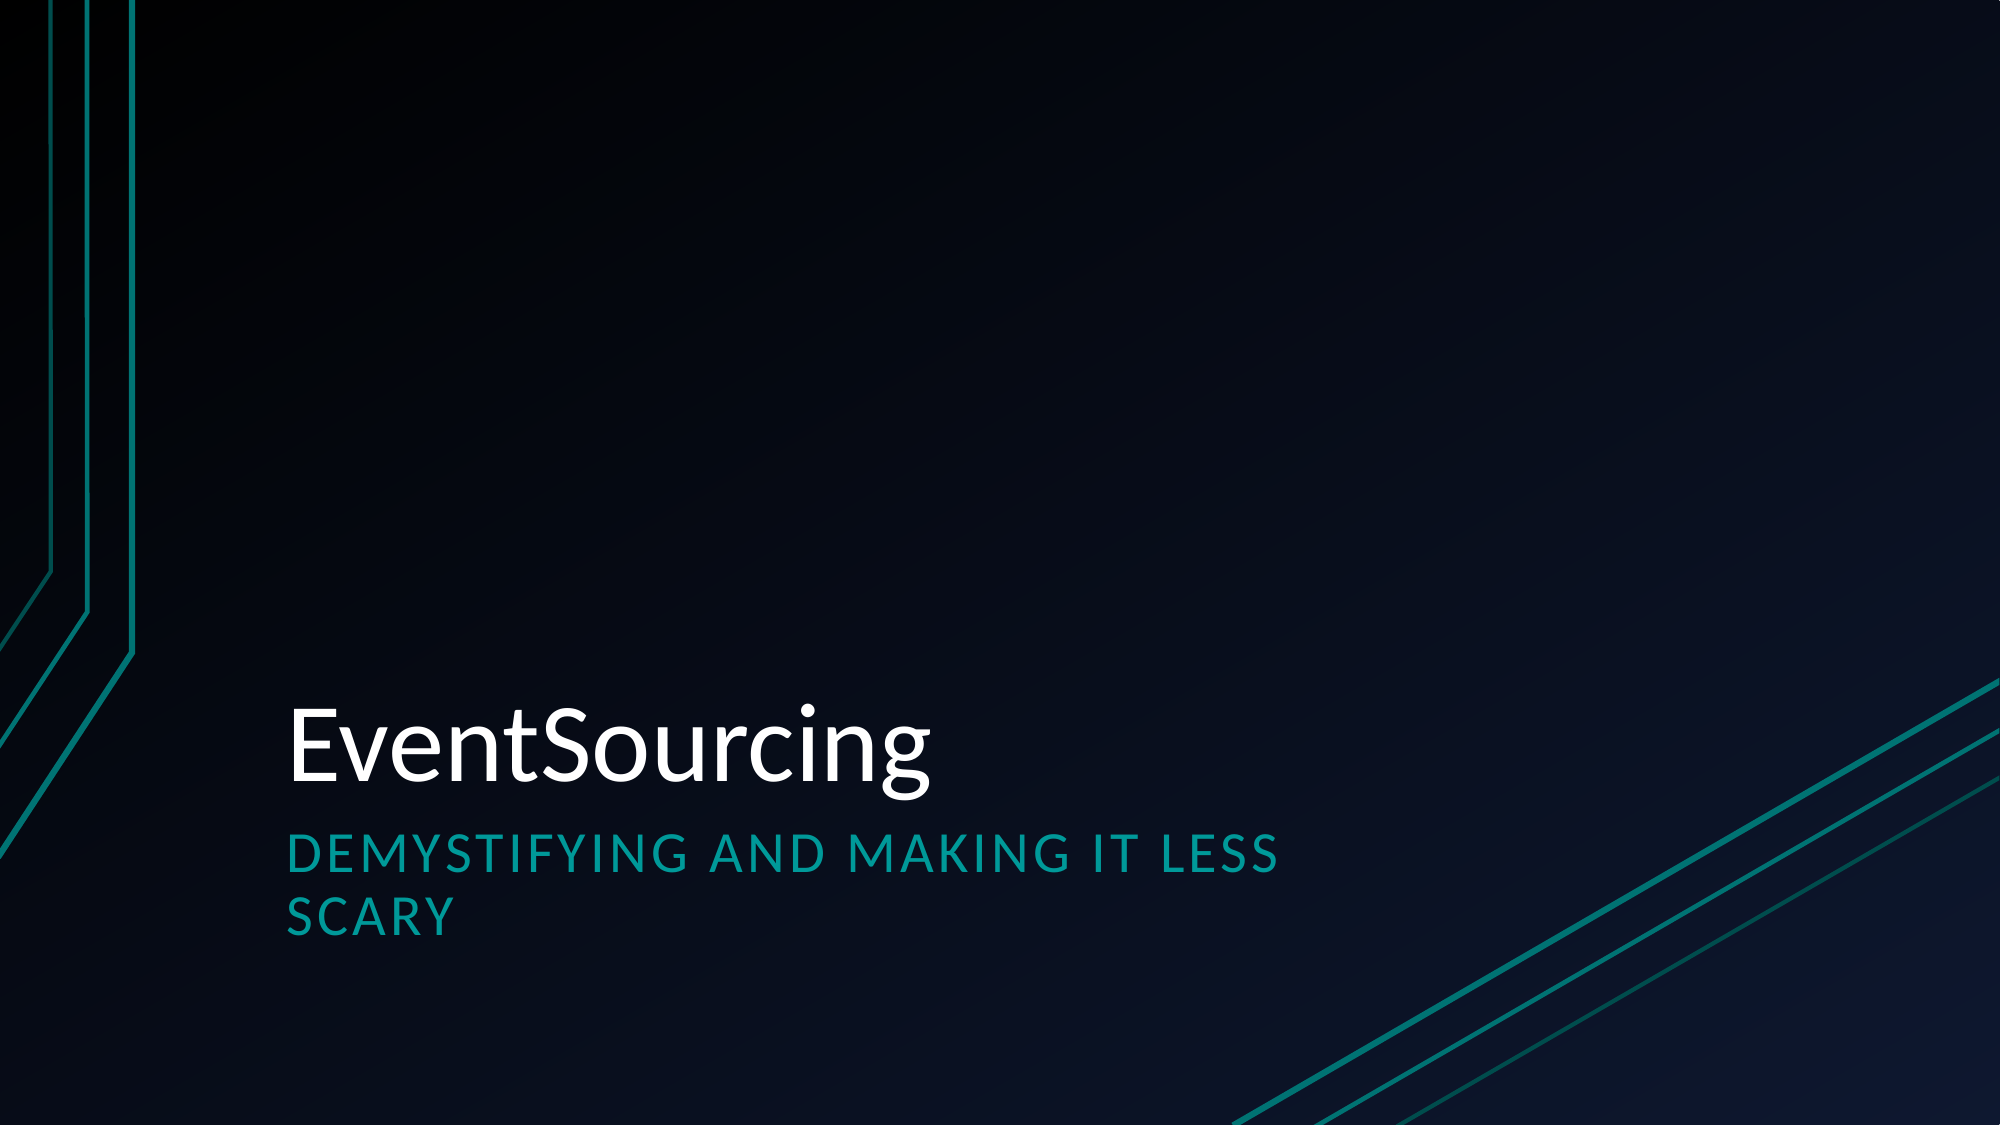

# EventSourcing
Demystifying and making it LESS scary